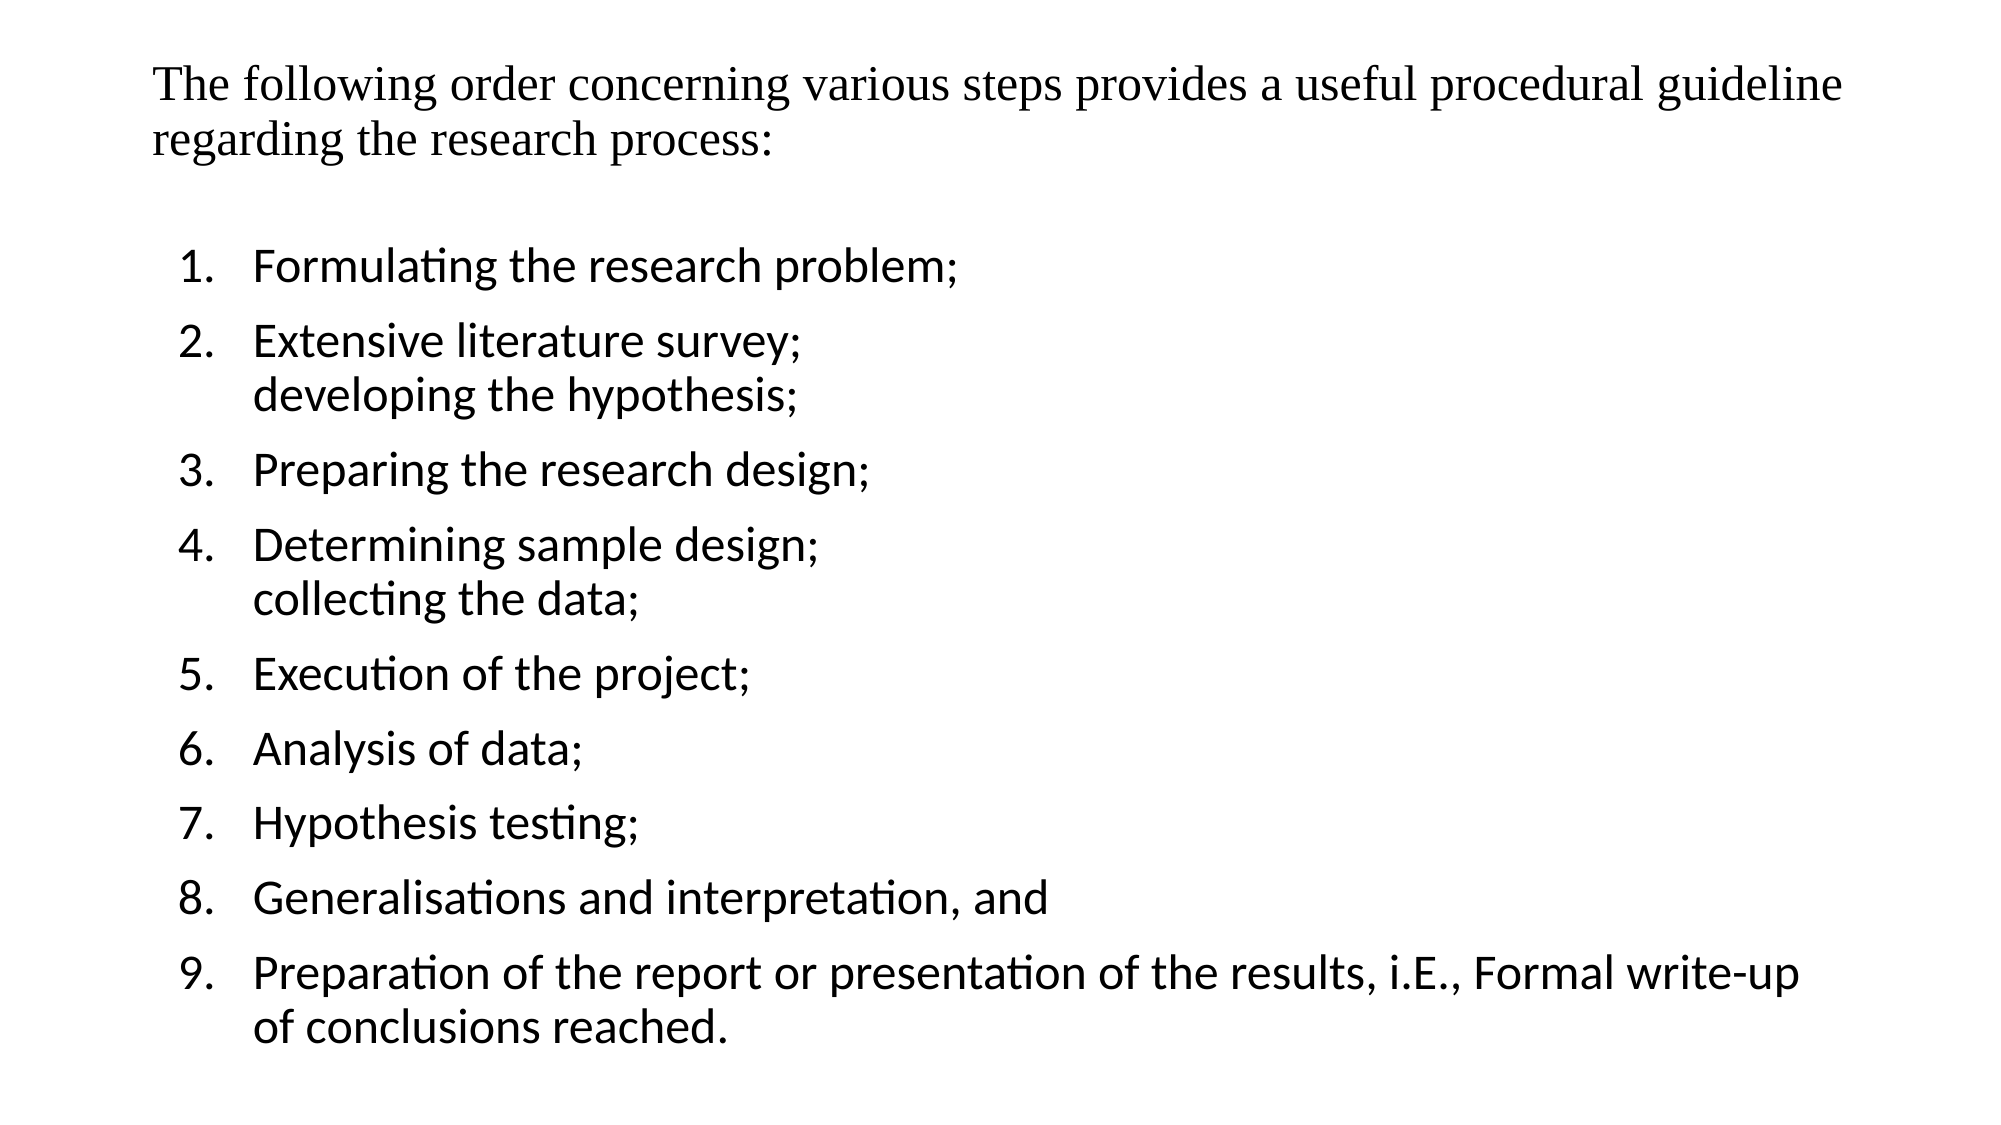

# The following order concerning various steps provides a useful procedural guideline regarding the research process:
Formulating the research problem;
Extensive literature survey;
developing the hypothesis;
Preparing the research design;
Determining sample design;
collecting the data;
Execution of the project;
Analysis of data;
Hypothesis testing;
Generalisations and interpretation, and
Preparation of the report or presentation of the results, i.E., Formal write-up of conclusions reached.